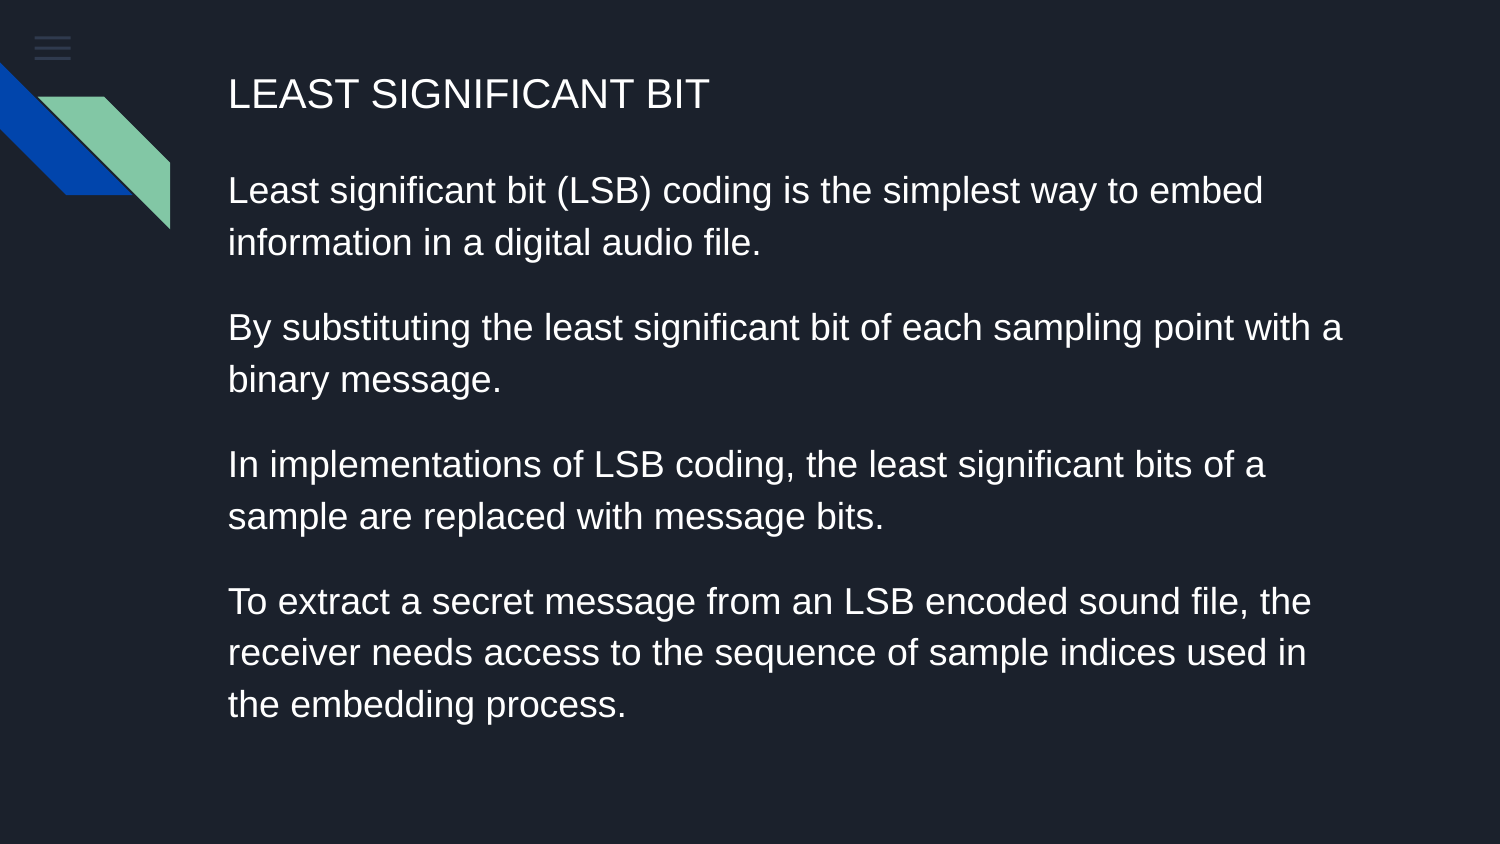

# LEAST SIGNIFICANT BIT
Least significant bit (LSB) coding is the simplest way to embed information in a digital audio file.
By substituting the least significant bit of each sampling point with a binary message.
In implementations of LSB coding, the least significant bits of a sample are replaced with message bits.
To extract a secret message from an LSB encoded sound file, the receiver needs access to the sequence of sample indices used in the embedding process.